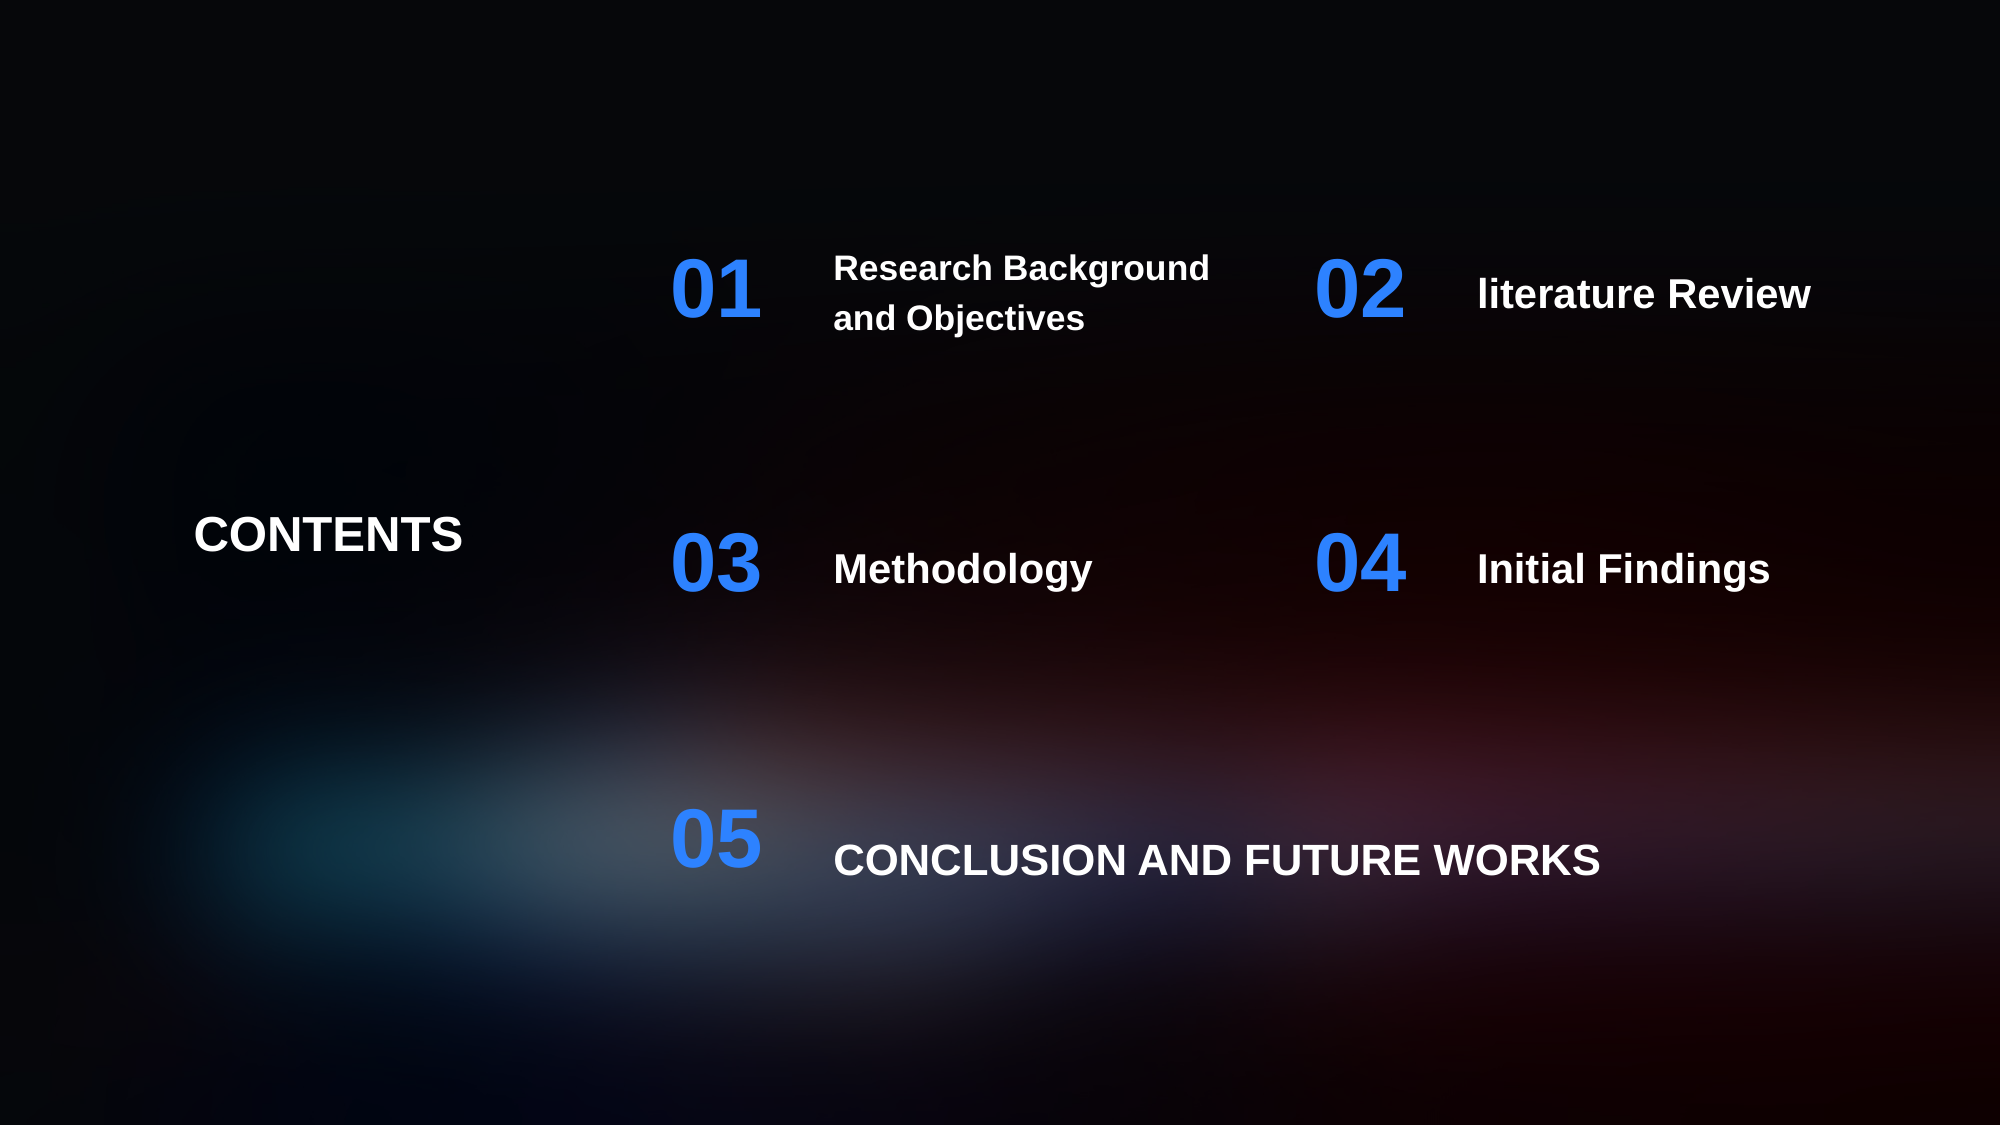

Research Background and Objectives
literature Review

01
02
CONTENTS
Methodology
Initial Findings

03
04

CONCLUSION AND FUTURE WORKS

05